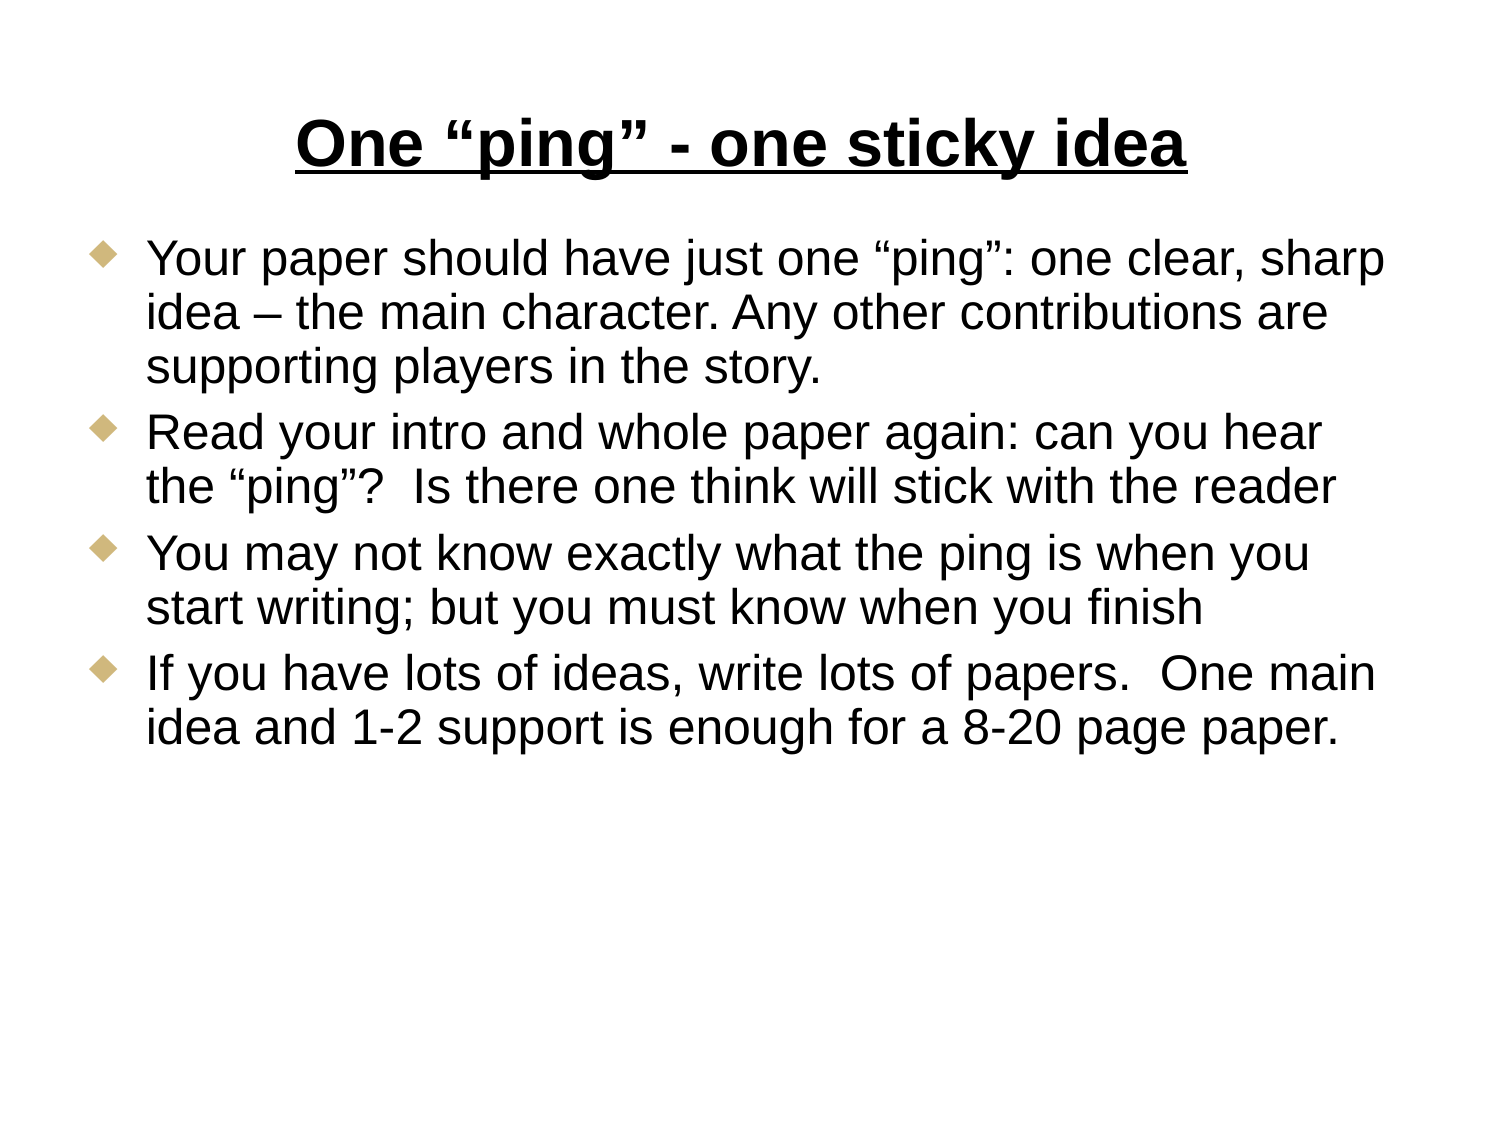

One “ping” - one sticky idea
Your paper should have just one “ping”: one clear, sharp idea – the main character. Any other contributions are supporting players in the story.
Read your intro and whole paper again: can you hear the “ping”?  Is there one think will stick with the reader
You may not know exactly what the ping is when you start writing; but you must know when you finish
If you have lots of ideas, write lots of papers.  One main idea and 1-2 support is enough for a 8-20 page paper.
”